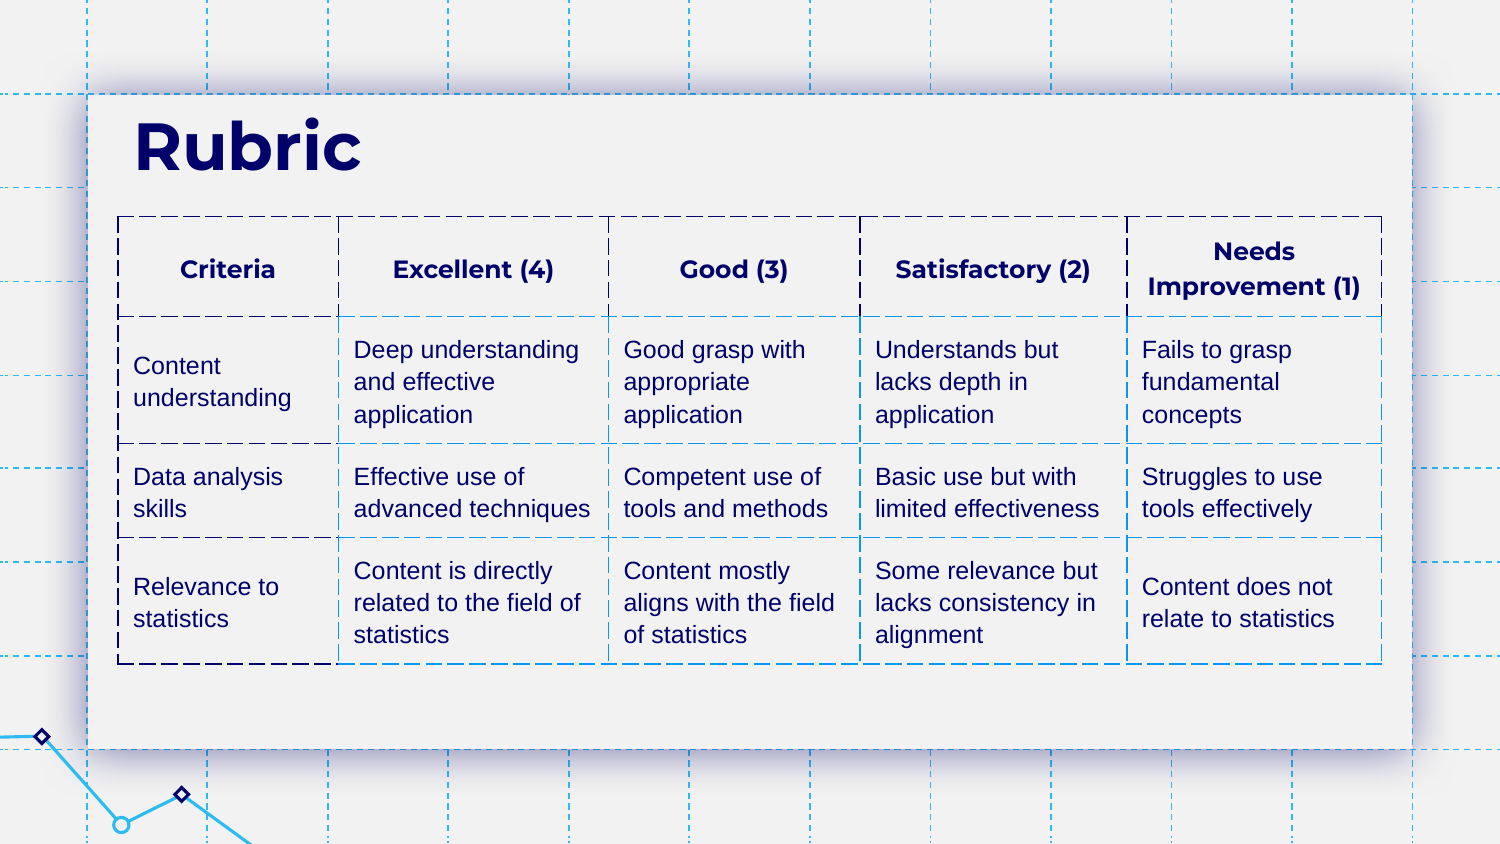

# Rubric
| Criteria | Excellent (4) | Good (3) | Satisfactory (2) | Needs Improvement (1) |
| --- | --- | --- | --- | --- |
| Content understanding | Deep understanding and effective application | Good grasp with appropriate application | Understands but lacks depth in application | Fails to grasp fundamental concepts |
| Data analysis skills | Effective use of advanced techniques | Competent use of tools and methods | Basic use but with limited effectiveness | Struggles to use tools effectively |
| Relevance to statistics | Content is directly related to the field of statistics | Content mostly aligns with the field of statistics | Some relevance but lacks consistency in alignment | Content does not relate to statistics |